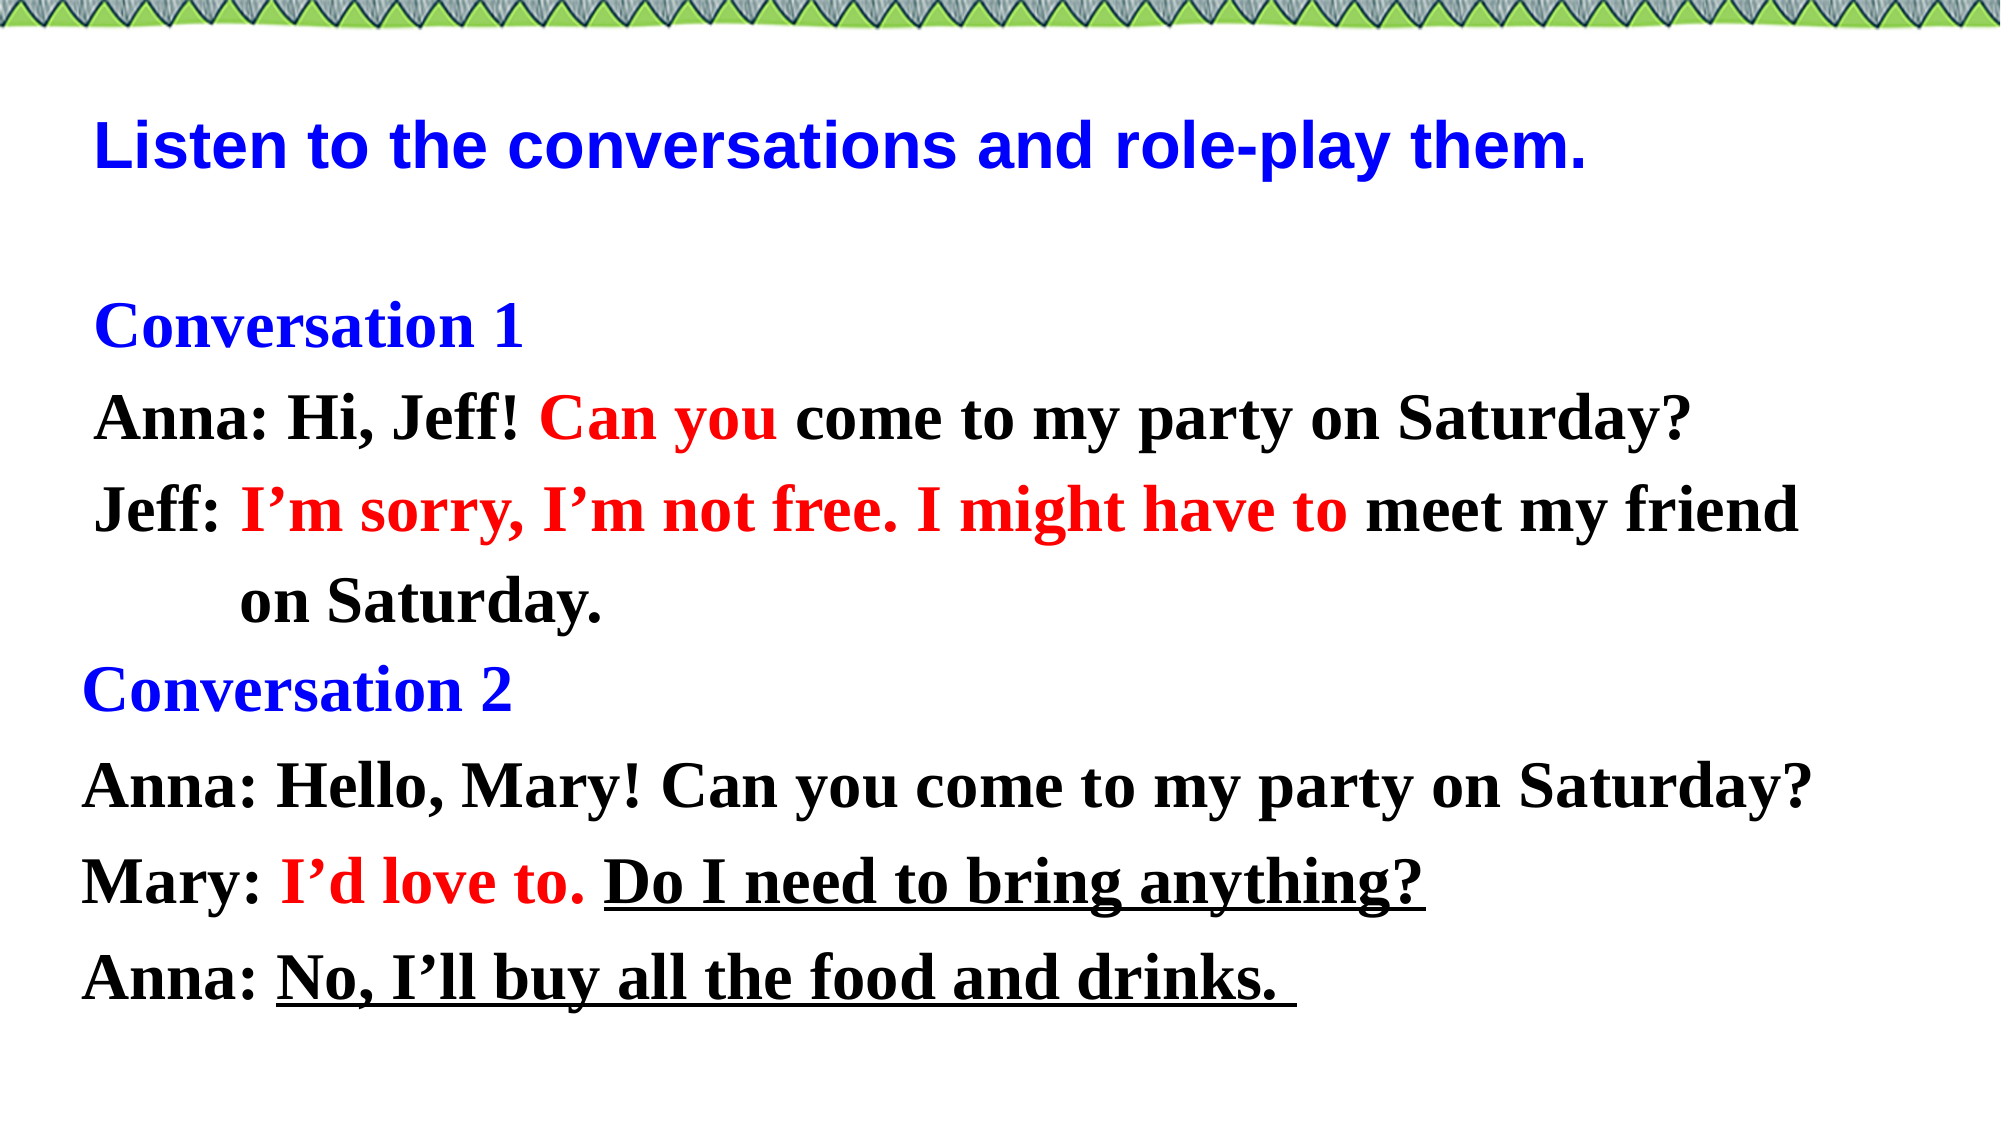

Listen to the conversations and role-play them.
Conversation 1
Anna: Hi, Jeff! Can you come to my party on Saturday?
Jeff: I’m sorry, I’m not free. I might have to meet my friend on Saturday.
Conversation 2
Anna: Hello, Mary! Can you come to my party on Saturday?
Mary: I’d love to. Do I need to bring anything?
Anna: No, I’ll buy all the food and drinks.